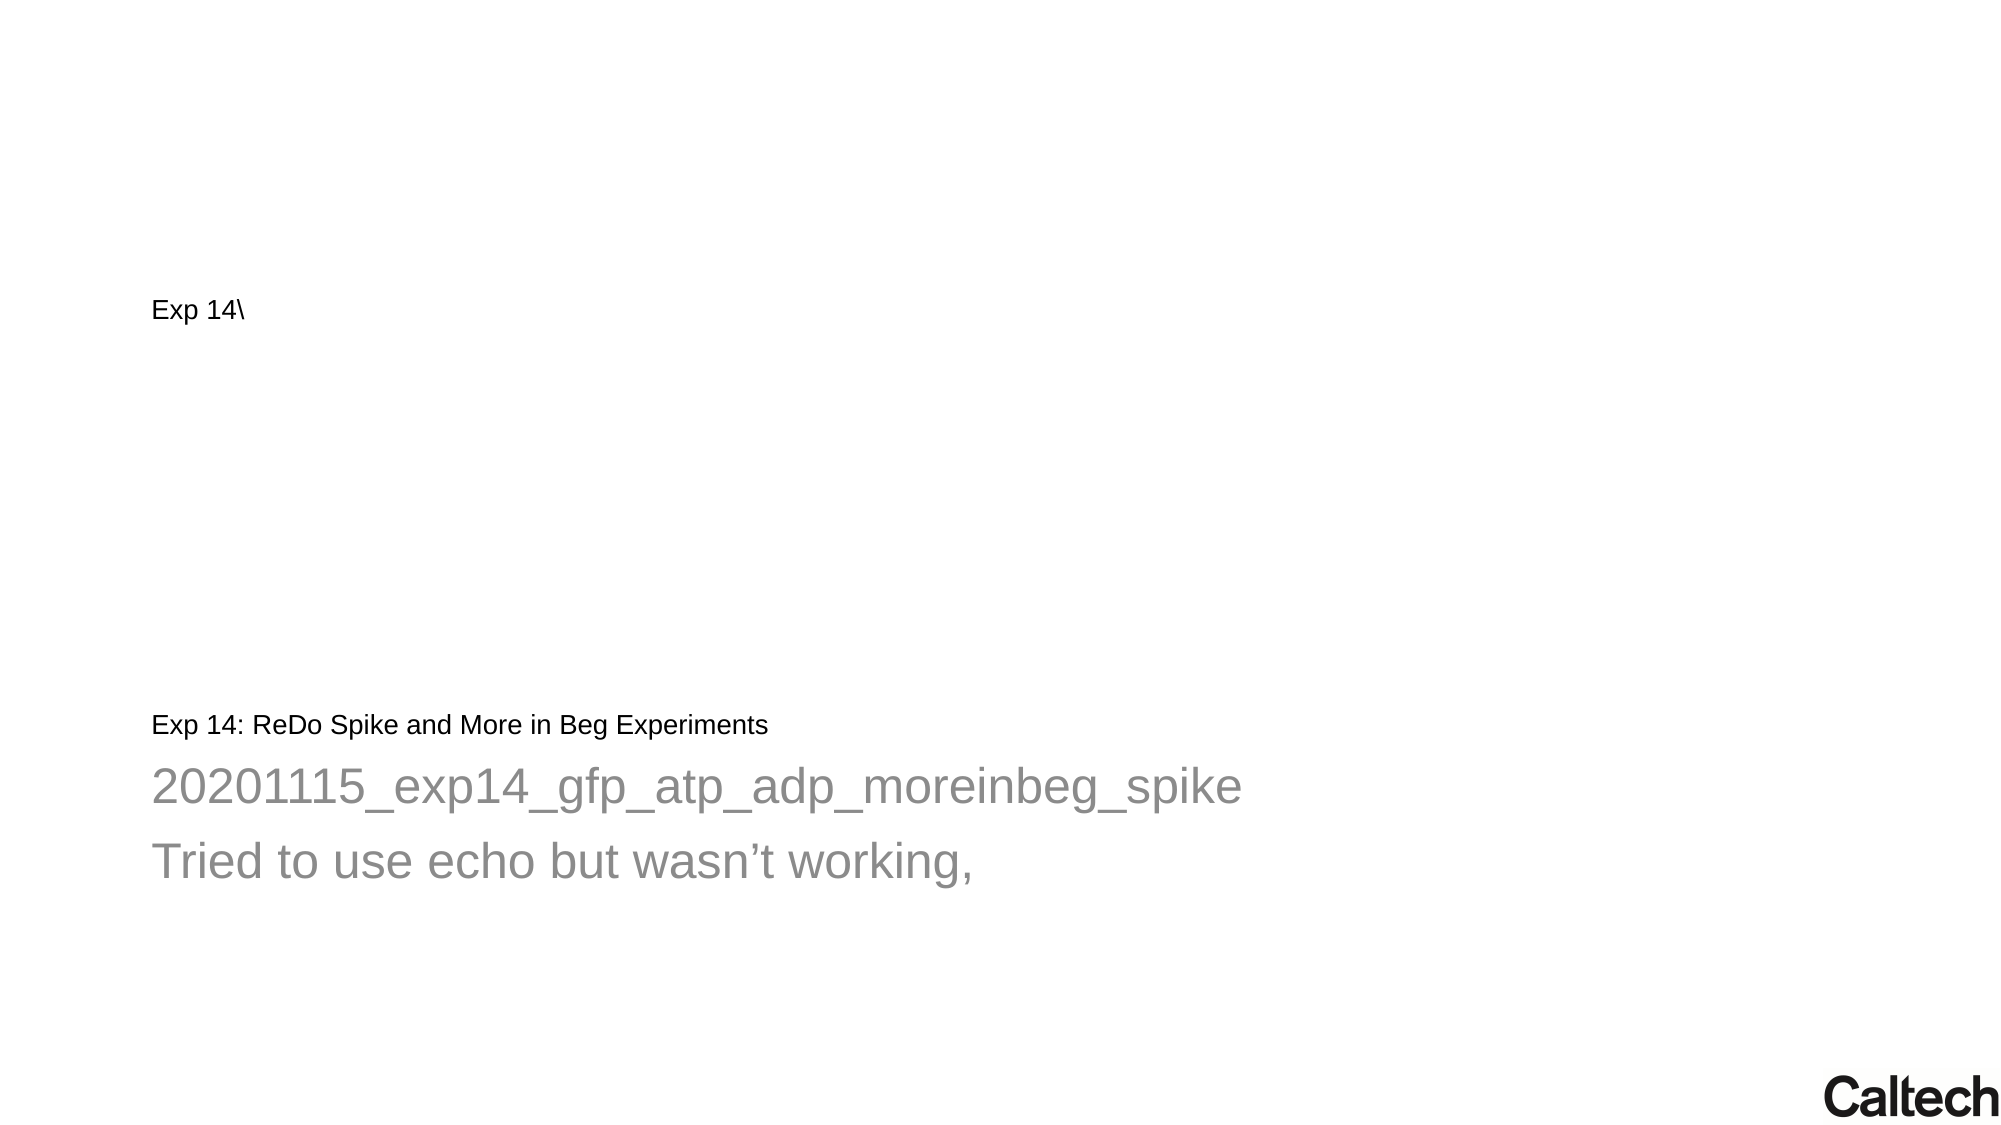

# Exp 14\ Exp 14: ReDo Spike and More in Beg Experiments
20201115_exp14_gfp_atp_adp_moreinbeg_spike
Tried to use echo but wasn’t working,